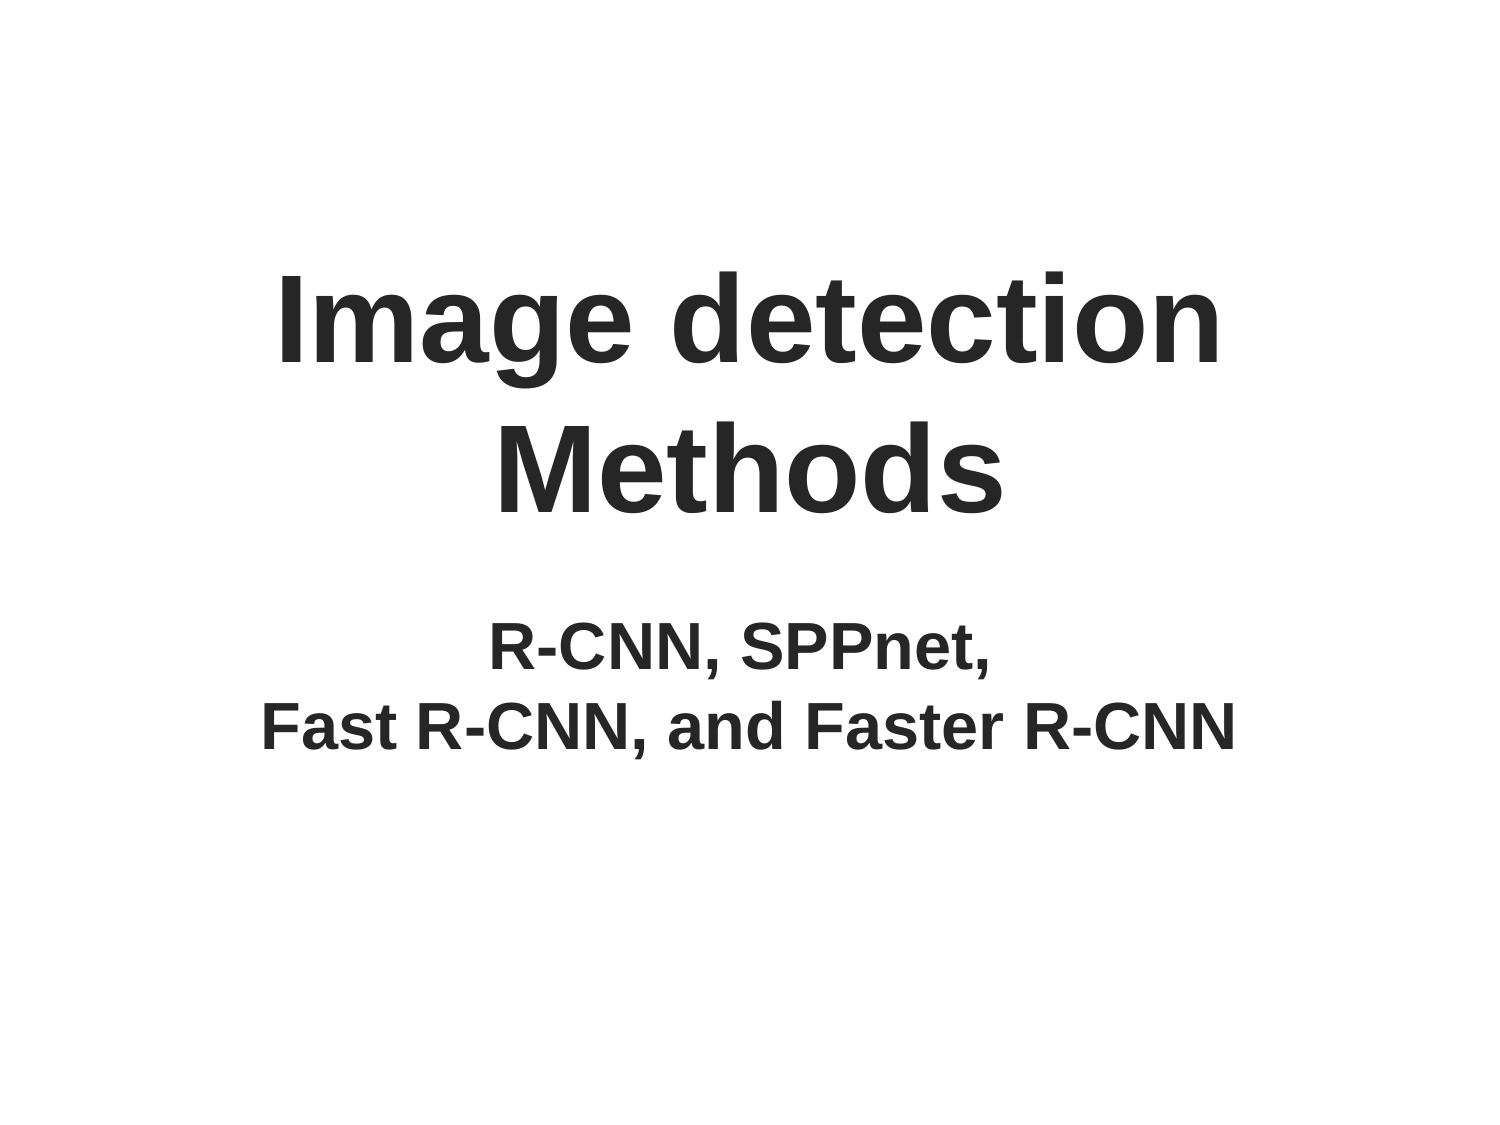

Image detection Methods
R-CNN, SPPnet,
Fast R-CNN, and Faster R-CNN